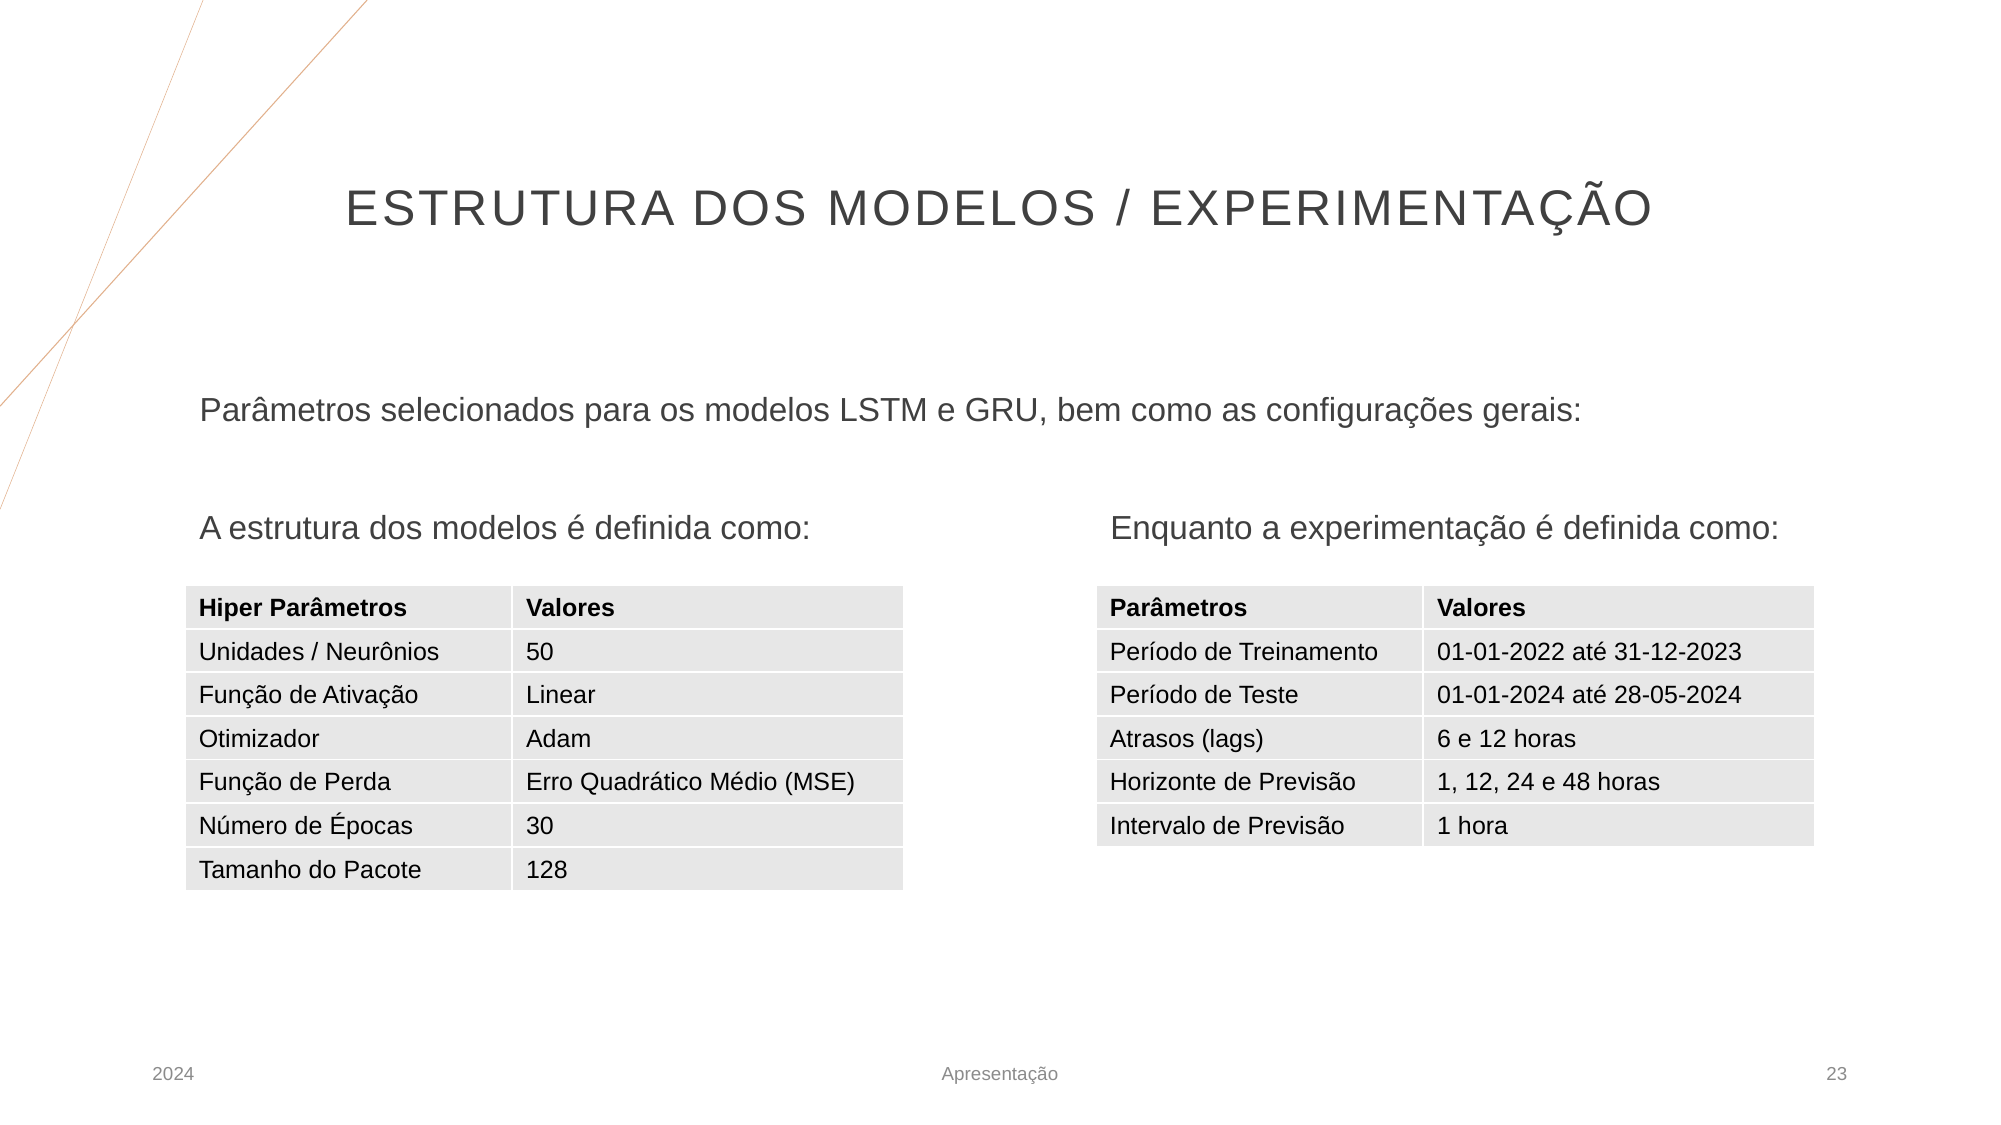

# ESTRUTURA DOS MODELOS / experimentação
Parâmetros selecionados para os modelos LSTM e GRU, bem como as configurações gerais:
Enquanto a experimentação é definida como:
A estrutura dos modelos é definida como:
| Hiper Parâmetros | Valores |
| --- | --- |
| Unidades / Neurônios | 50 |
| Função de Ativação | Linear |
| Otimizador | Adam |
| Função de Perda | Erro Quadrático Médio (MSE) |
| Número de Épocas | 30 |
| Tamanho do Pacote | 128 |
| Parâmetros | Valores |
| --- | --- |
| Período de Treinamento | 01-01-2022 até 31-12-2023 |
| Período de Teste | 01-01-2024 até 28-05-2024 |
| Atrasos (lags) | 6 e 12 horas |
| Horizonte de Previsão | 1, 12, 24 e 48 horas |
| Intervalo de Previsão | 1 hora |
2024
Apresentação
23